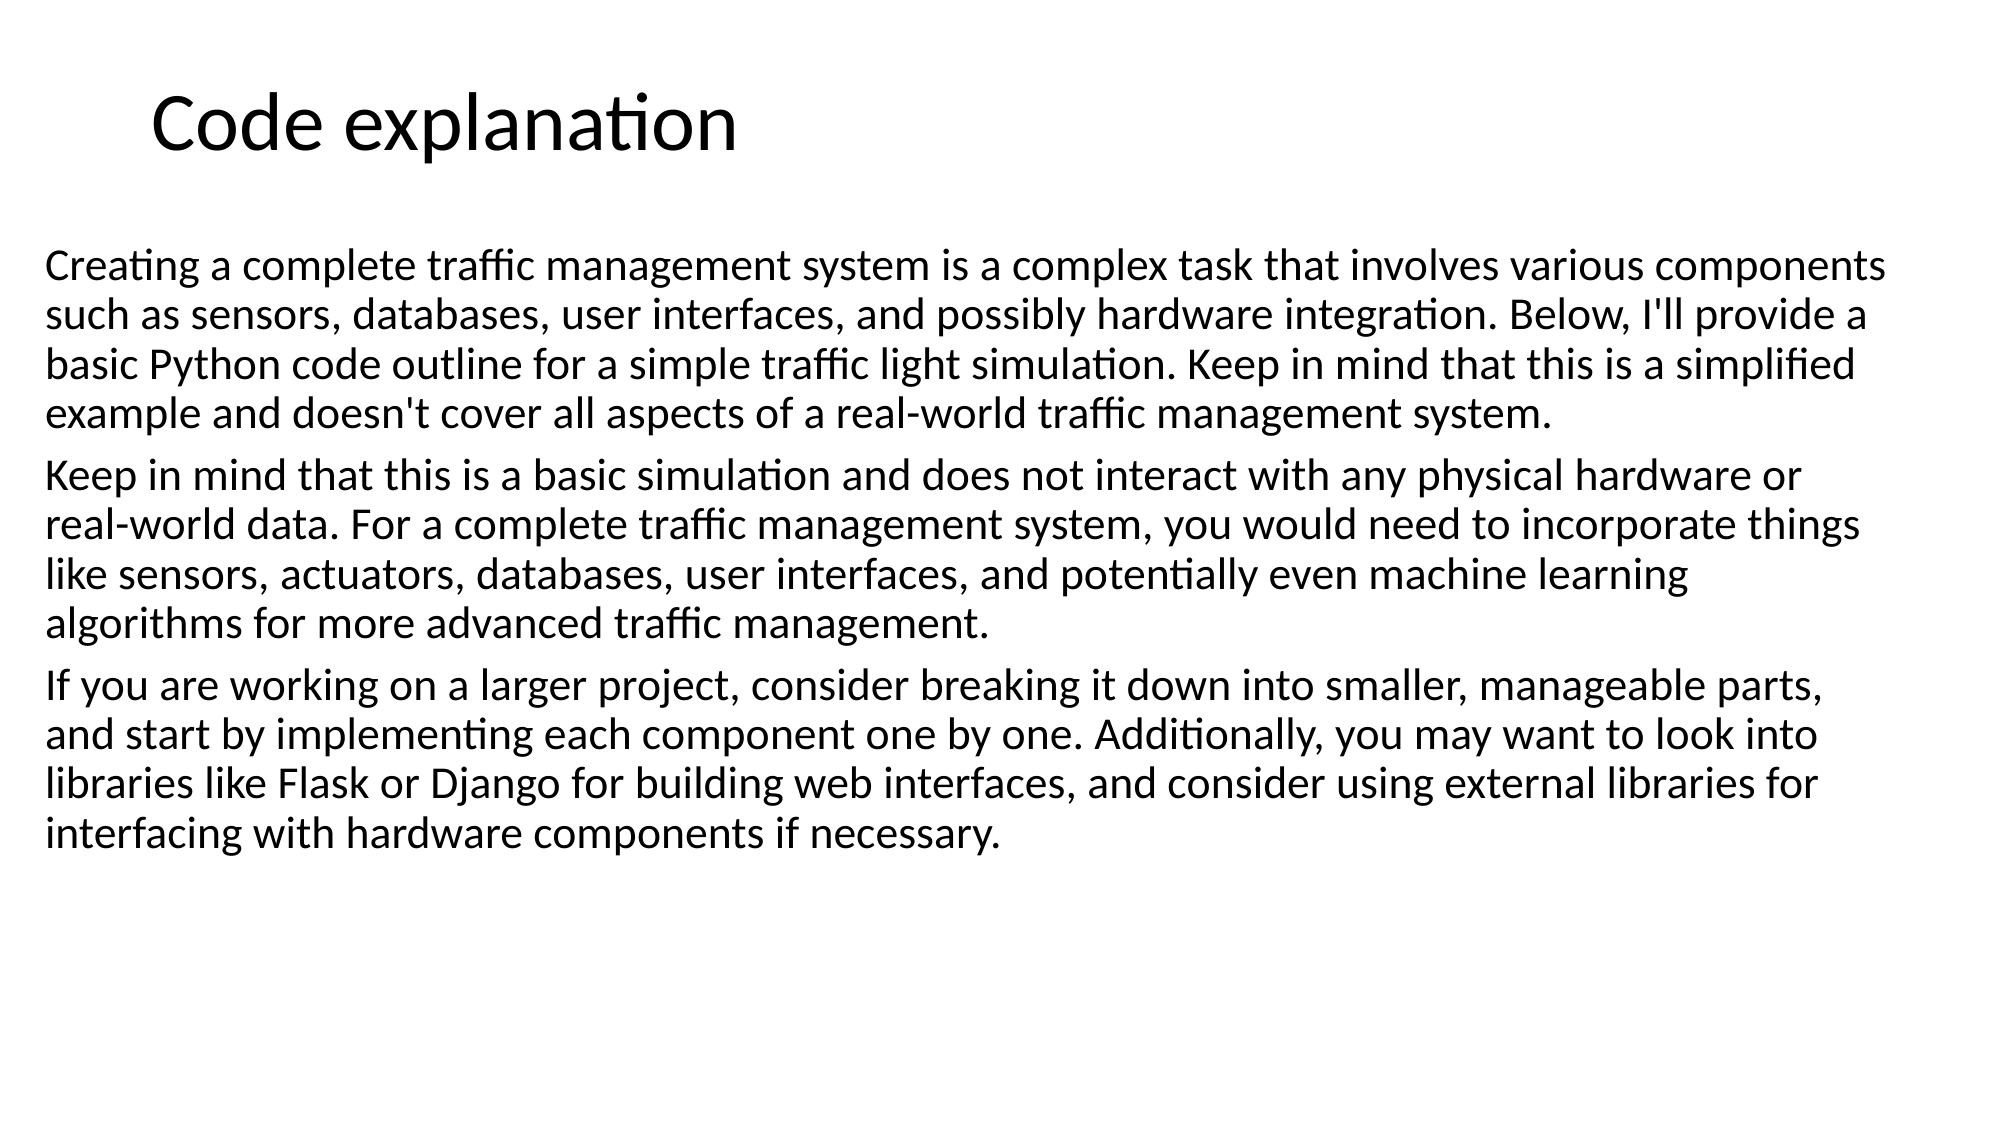

# Code explanation
Creating a complete traffic management system is a complex task that involves various components such as sensors, databases, user interfaces, and possibly hardware integration. Below, I'll provide a basic Python code outline for a simple traffic light simulation. Keep in mind that this is a simplified example and doesn't cover all aspects of a real-world traffic management system.
Keep in mind that this is a basic simulation and does not interact with any physical hardware or real-world data. For a complete traffic management system, you would need to incorporate things like sensors, actuators, databases, user interfaces, and potentially even machine learning algorithms for more advanced traffic management.
If you are working on a larger project, consider breaking it down into smaller, manageable parts, and start by implementing each component one by one. Additionally, you may want to look into libraries like Flask or Django for building web interfaces, and consider using external libraries for interfacing with hardware components if necessary.